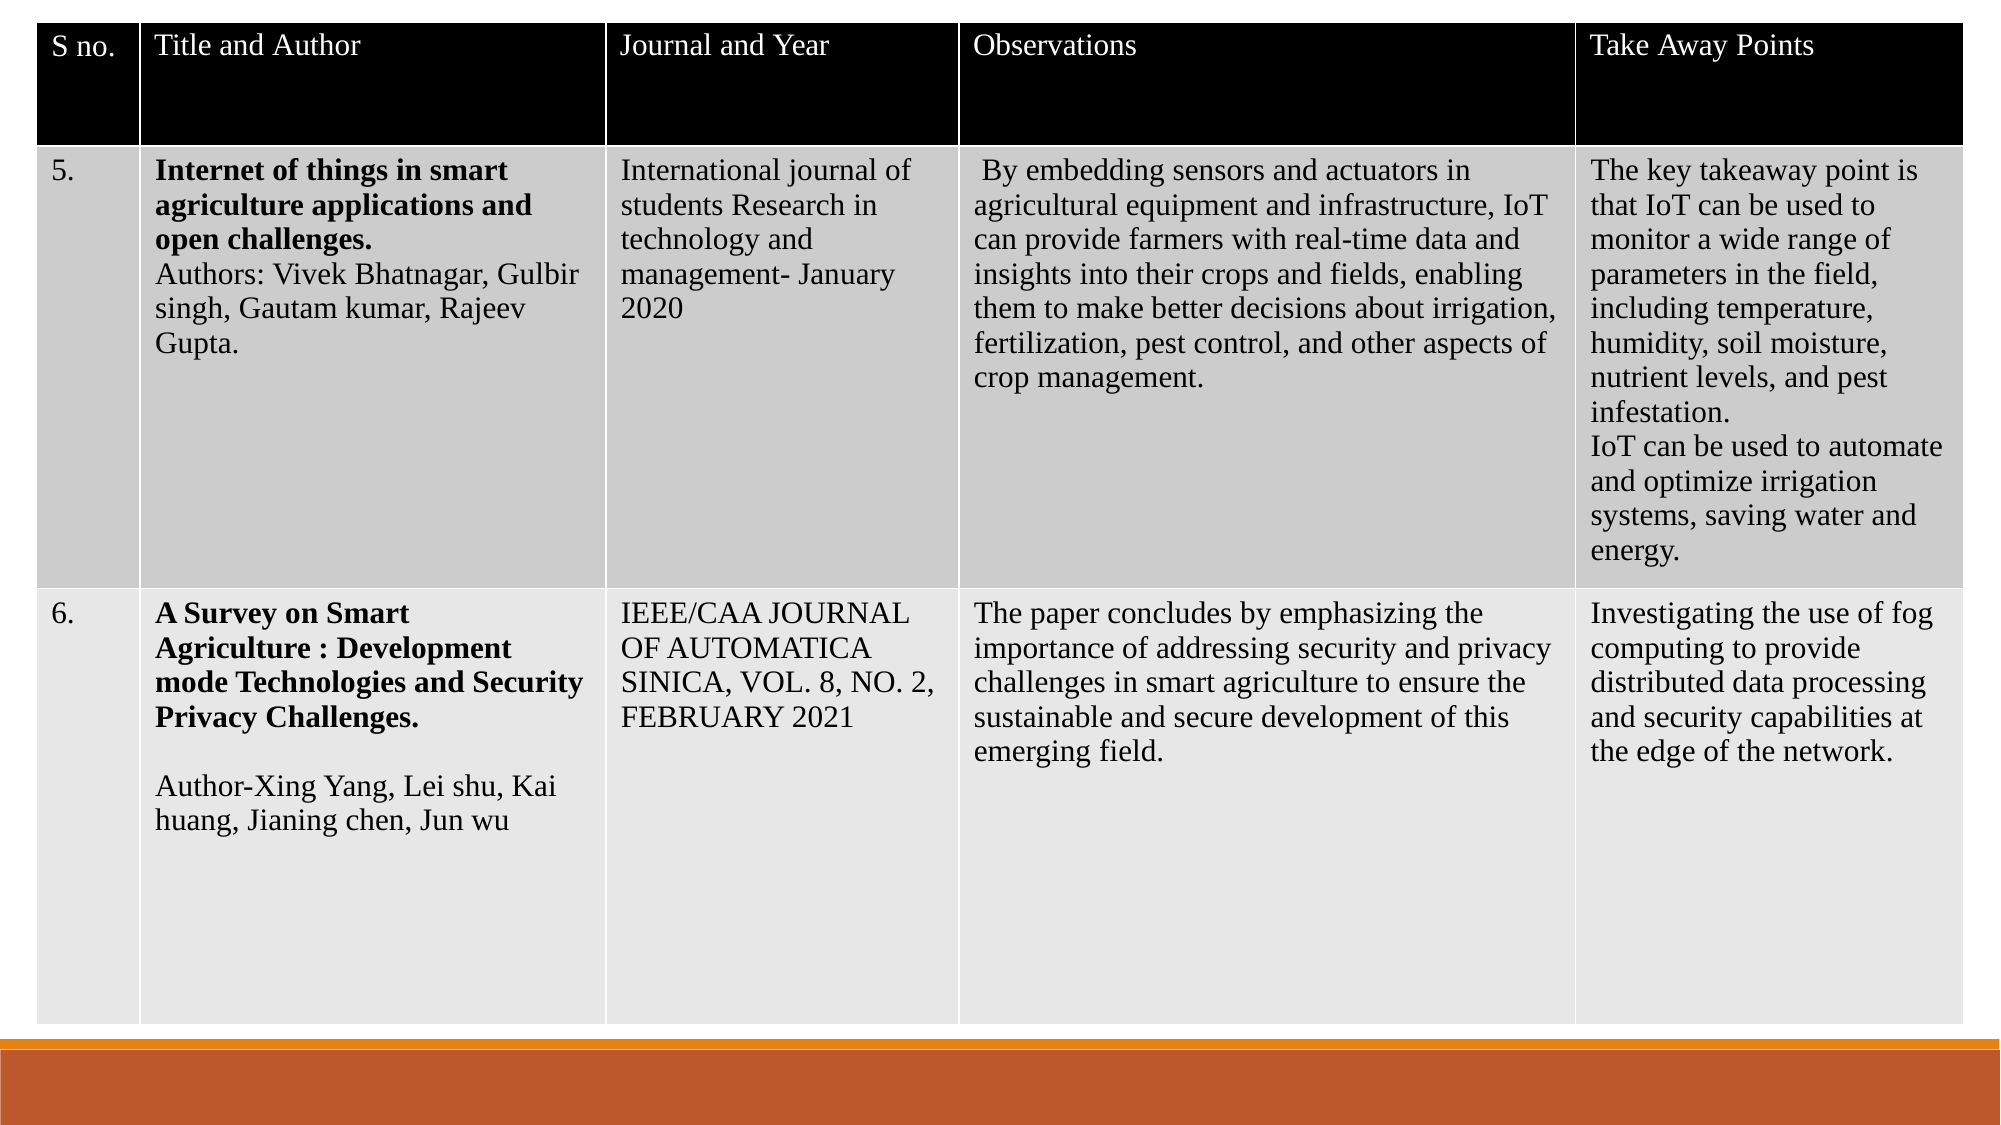

| S no. | Title and Author | Journal and Year | Observations | Take Away Points |
| --- | --- | --- | --- | --- |
| 5. | Internet of things in smart agriculture applications and open challenges. Authors: Vivek Bhatnagar, Gulbir singh, Gautam kumar, Rajeev Gupta. | International journal of students Research in technology and management- January 2020 | By embedding sensors and actuators in agricultural equipment and infrastructure, IoT can provide farmers with real-time data and insights into their crops and fields, enabling them to make better decisions about irrigation, fertilization, pest control, and other aspects of crop management. | The key takeaway point is that IoT can be used to monitor a wide range of parameters in the field, including temperature, humidity, soil moisture, nutrient levels, and pest infestation. IoT can be used to automate and optimize irrigation systems, saving water and energy. |
| 6. | A Survey on Smart Agriculture : Development mode Technologies and Security Privacy Challenges. Author-Xing Yang, Lei shu, Kai huang, Jianing chen, Jun wu | IEEE/CAA JOURNAL OF AUTOMATICA SINICA, VOL. 8, NO. 2, FEBRUARY 2021 | The paper concludes by emphasizing the importance of addressing security and privacy challenges in smart agriculture to ensure the sustainable and secure development of this emerging field. | Investigating the use of fog computing to provide distributed data processing and security capabilities at the edge of the network. |